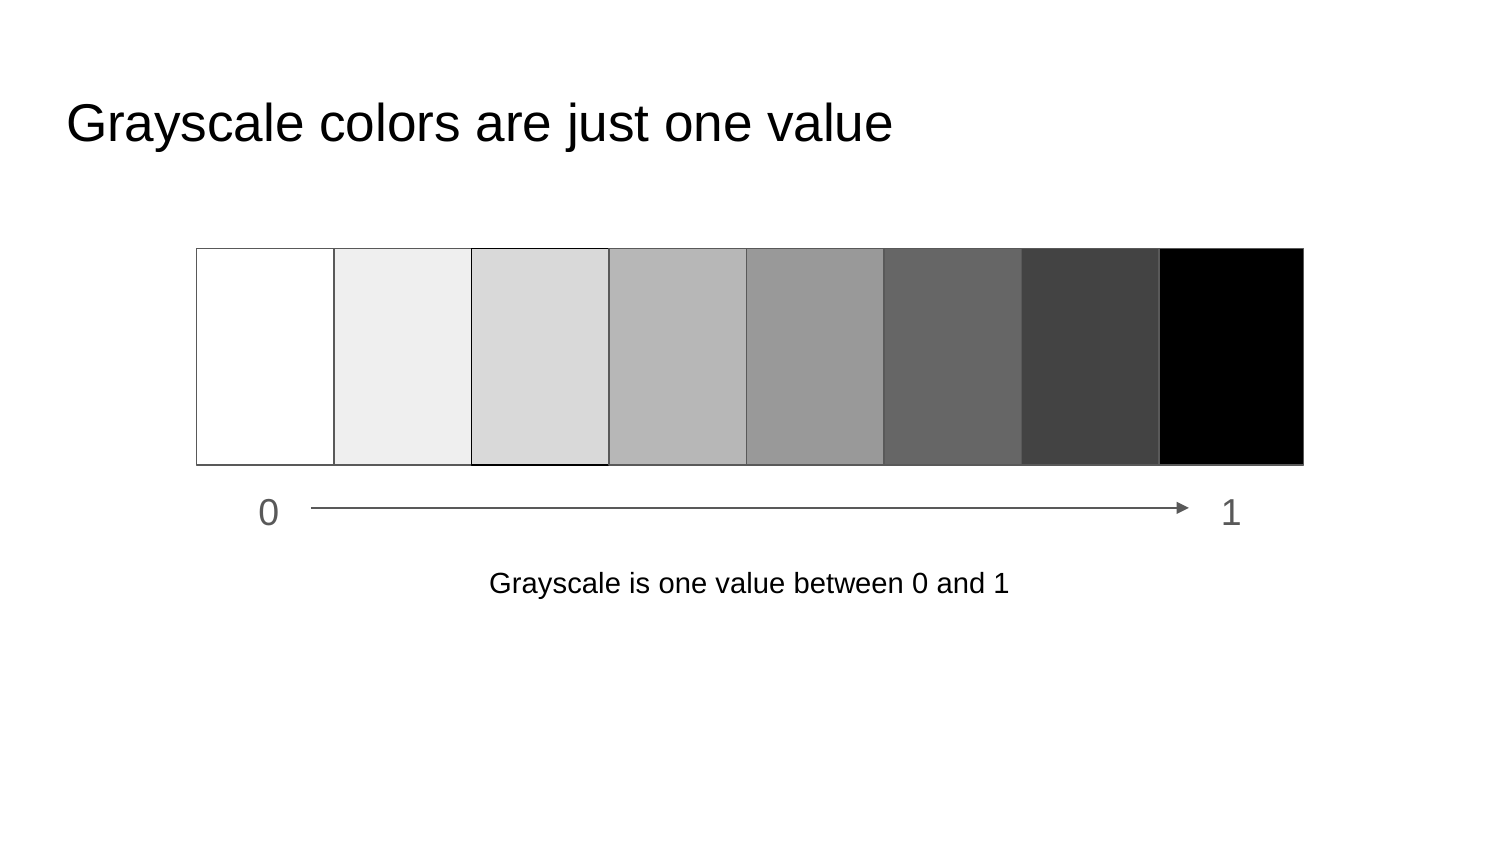

# Grayscale colors are just one value

0
1
Grayscale is one value between 0 and 1